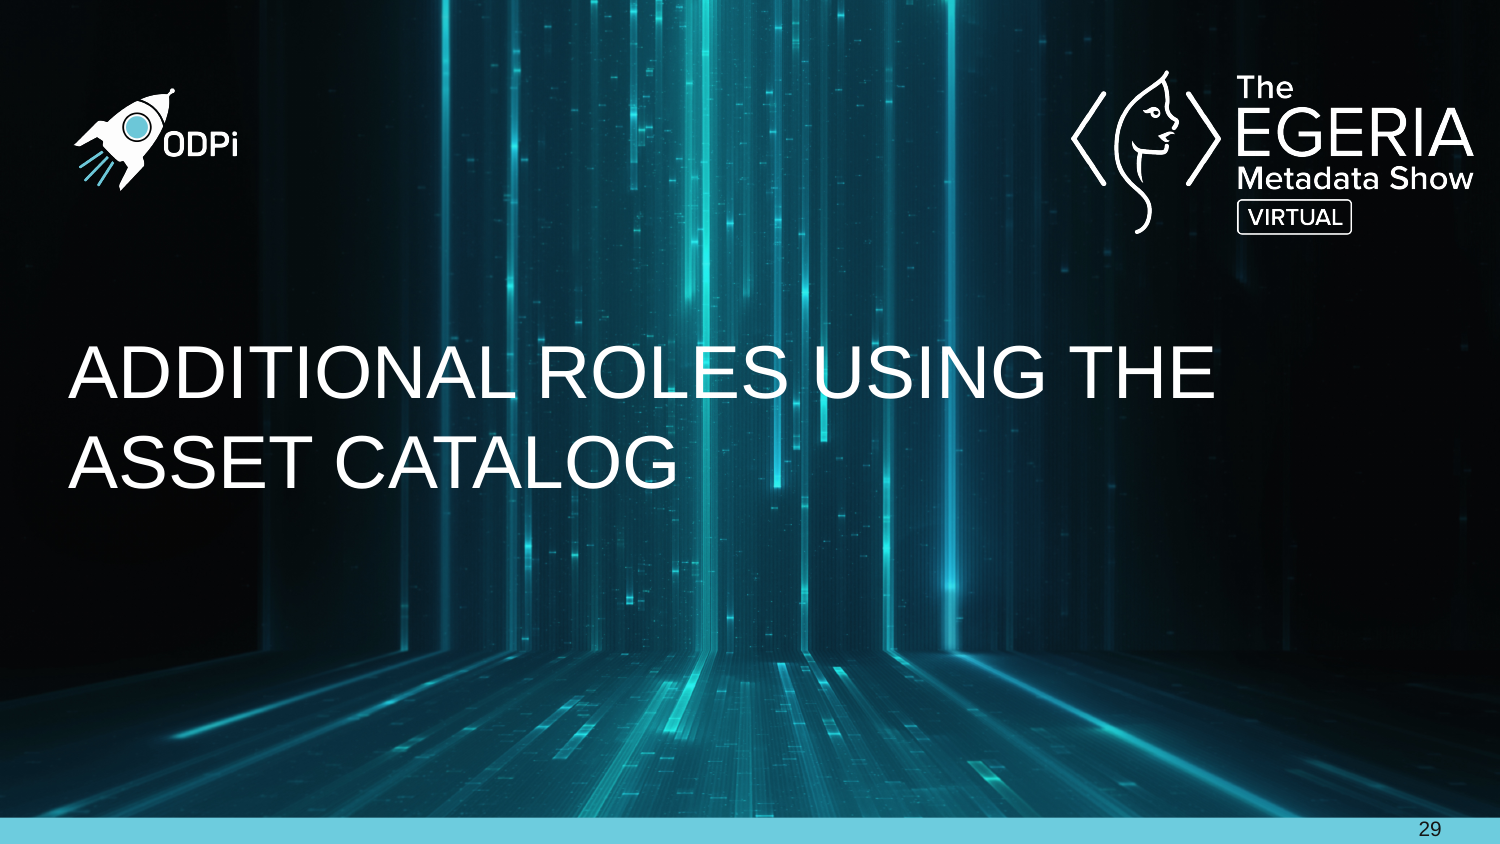

# Additional Roles using the Asset Catalog
29